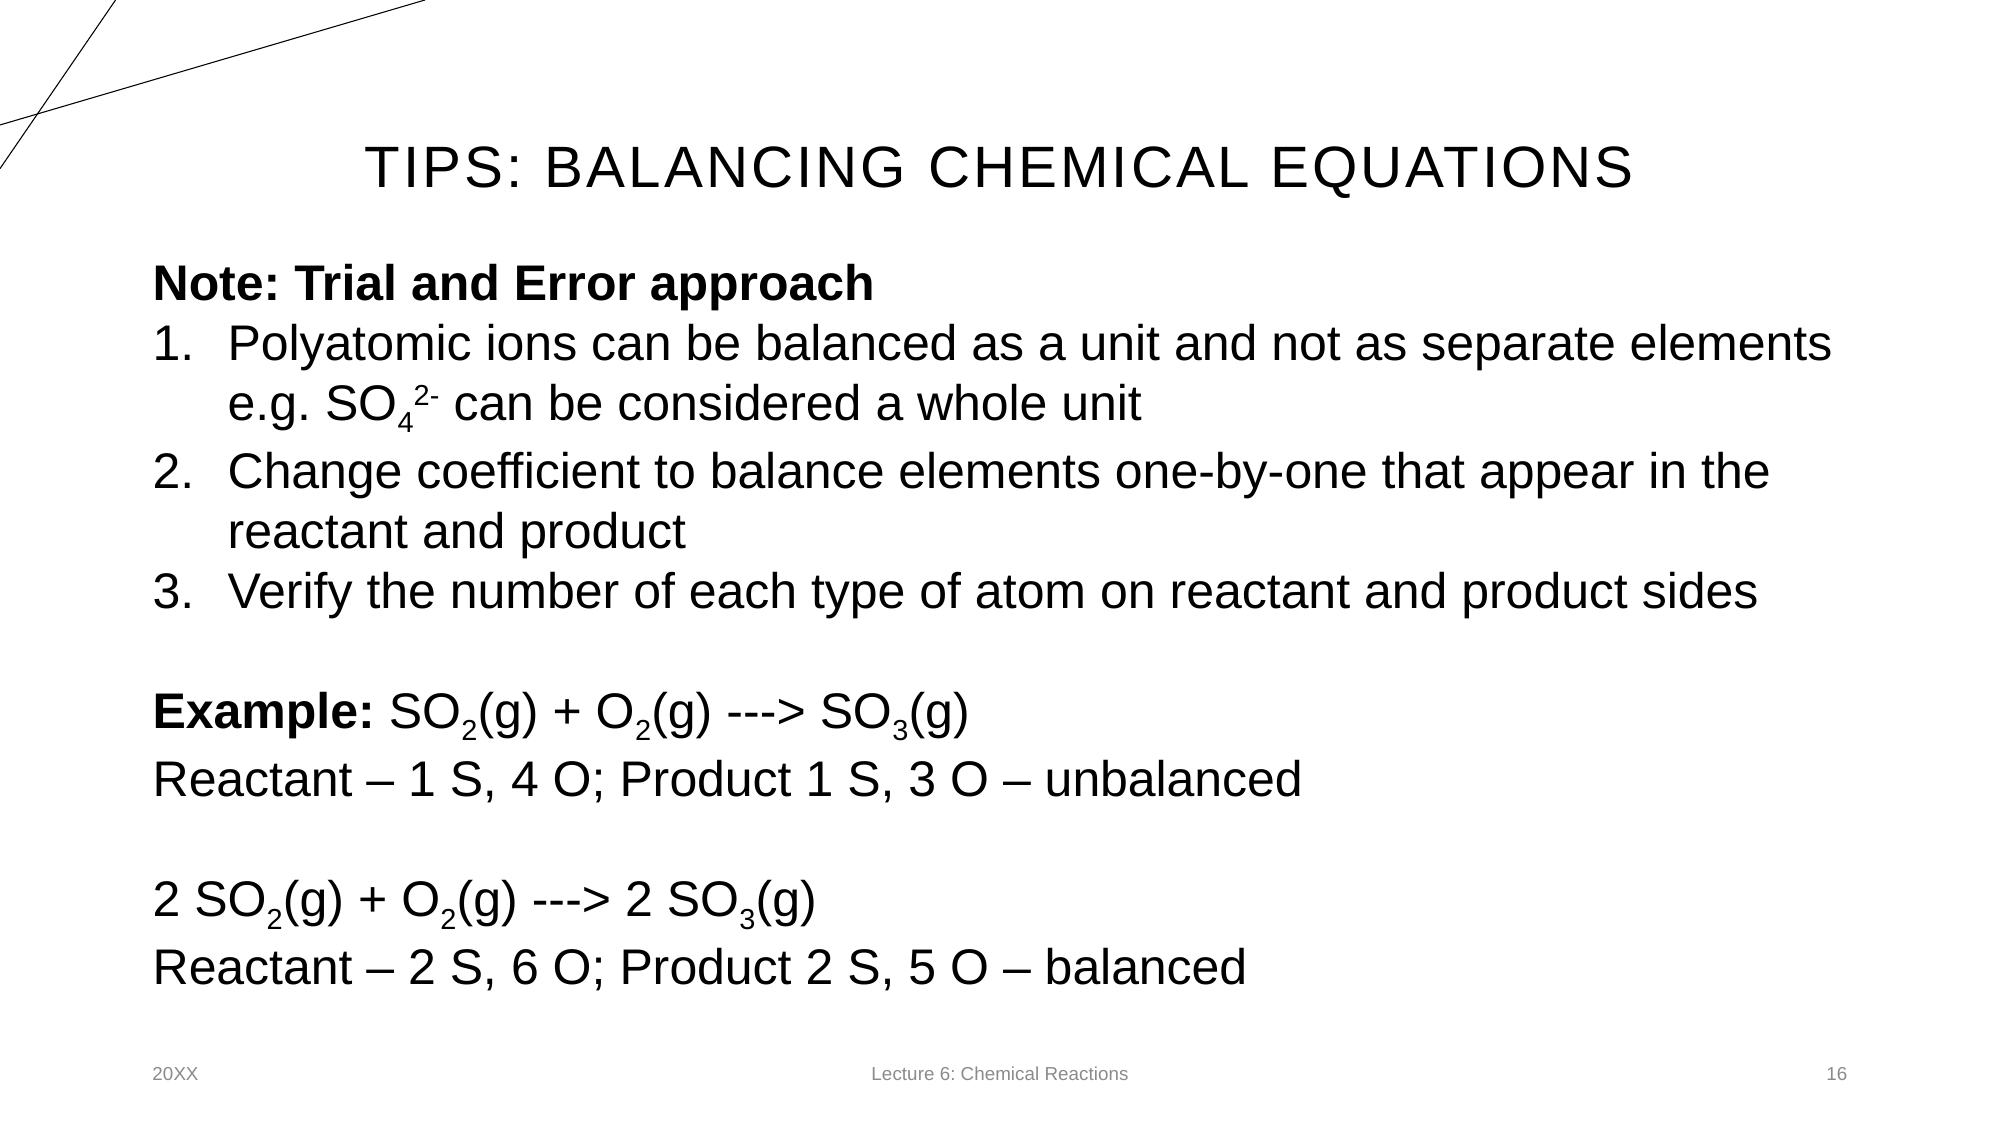

# Tips: Balancing chemical equations
Note: Trial and Error approach
Polyatomic ions can be balanced as a unit and not as separate elements e.g. SO42- can be considered a whole unit
Change coefficient to balance elements one-by-one that appear in the reactant and product
Verify the number of each type of atom on reactant and product sides

Example: SO2(g) + O2(g) ---> SO3(g)
Reactant – 1 S, 4 O; Product 1 S, 3 O – unbalanced

2 SO2(g) + O2(g) ---> 2 SO3(g)
Reactant – 2 S, 6 O; Product 2 S, 5 O – balanced
20XX
Lecture 6: Chemical Reactions​
16